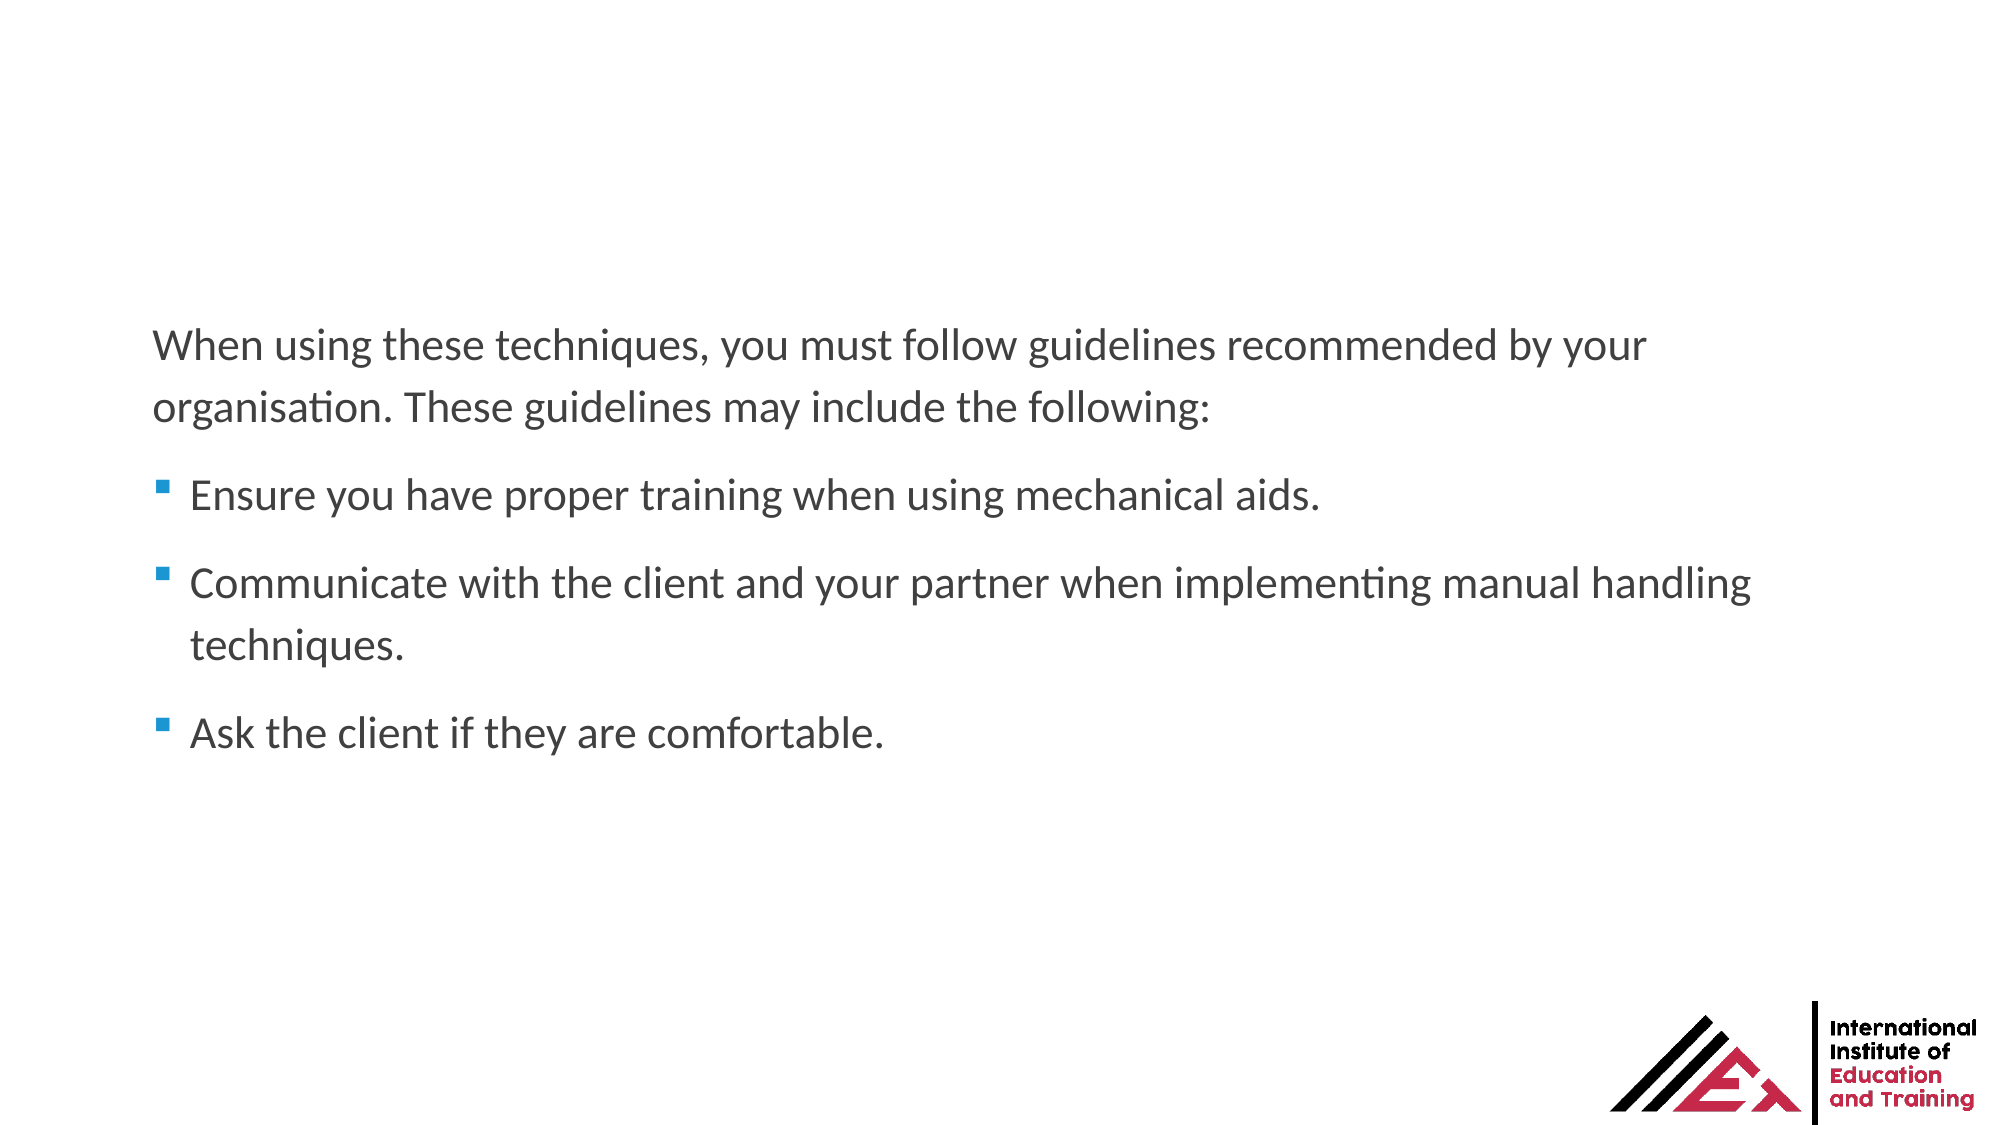

When using these techniques, you must follow guidelines recommended by your organisation. These guidelines may include the following:
Ensure you have proper training when using mechanical aids.
Communicate with the client and your partner when implementing manual handling techniques.
Ask the client if they are comfortable.